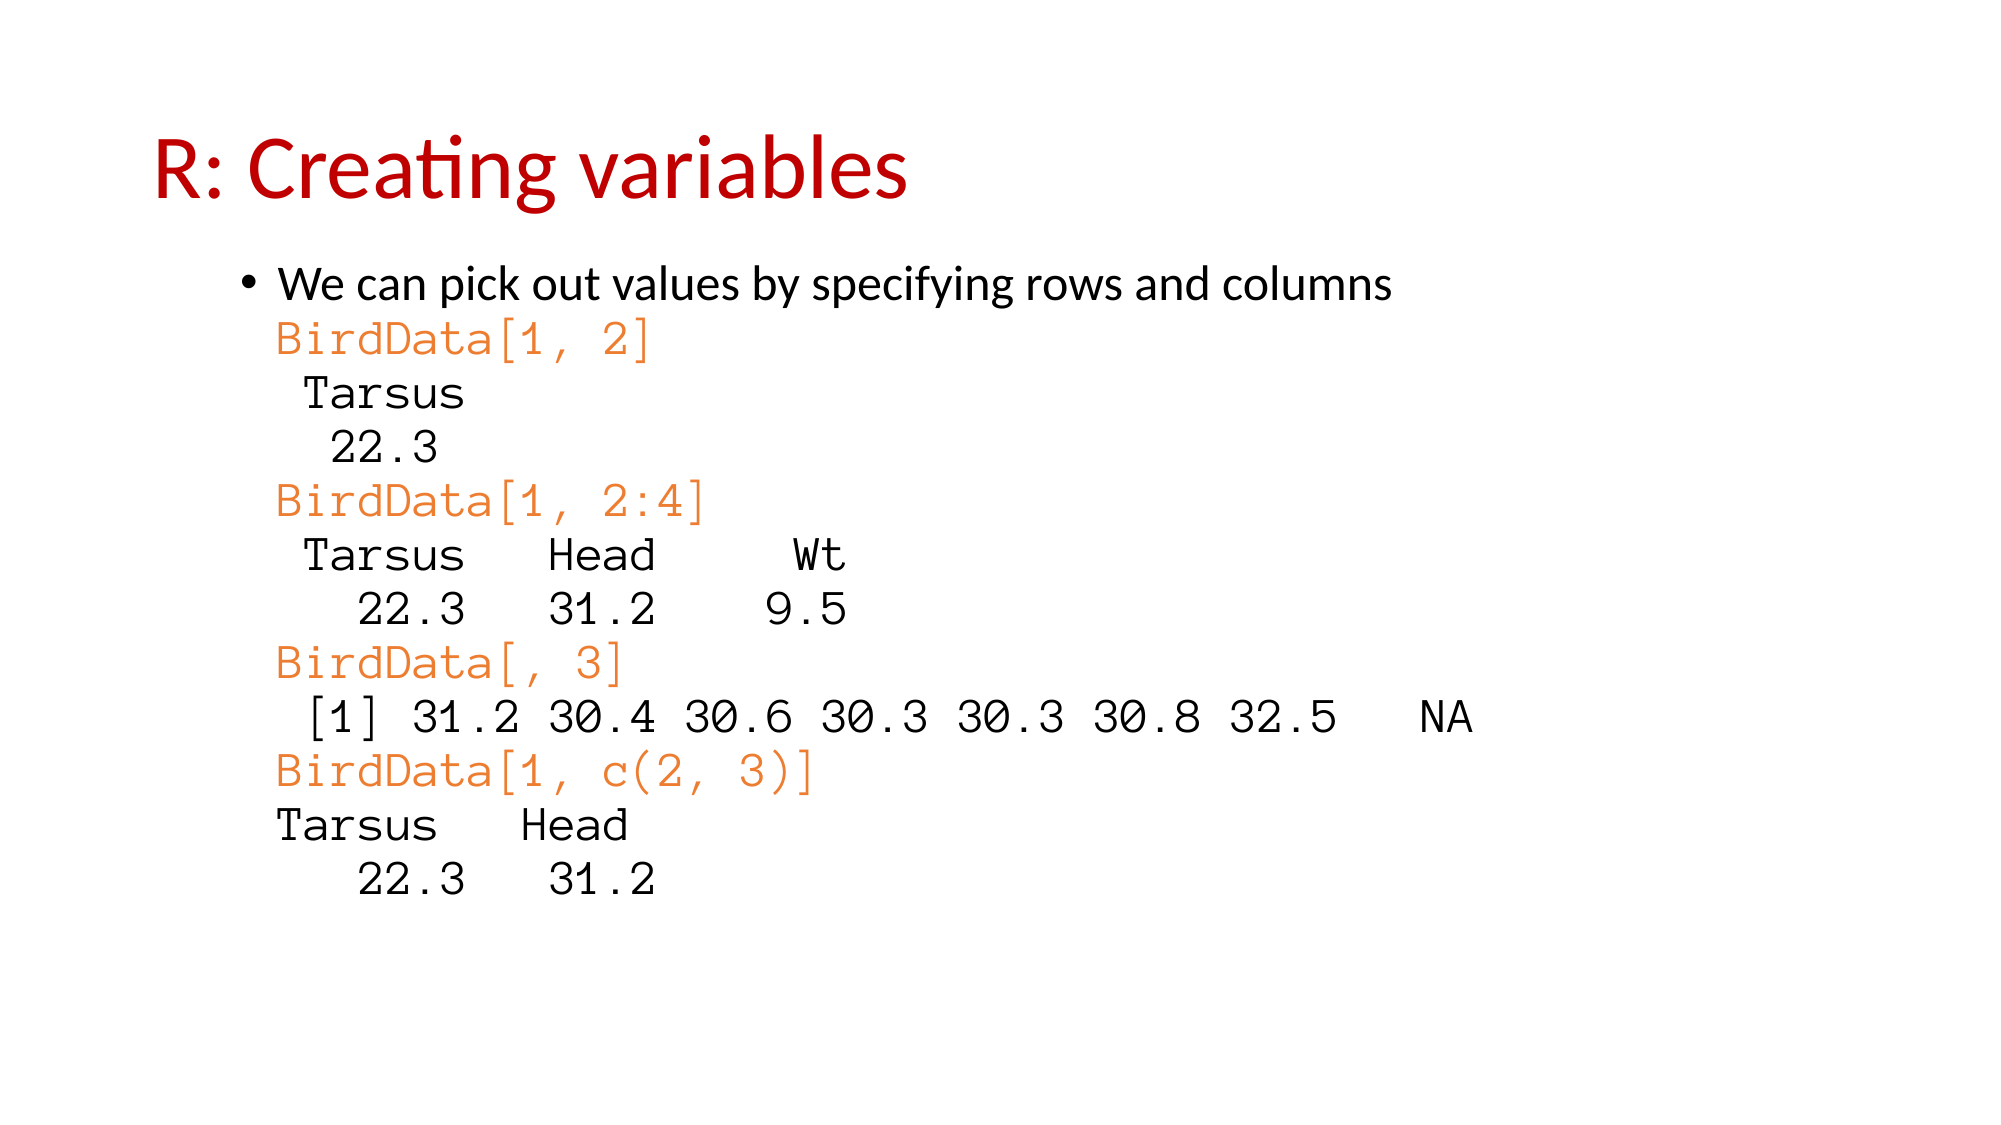

# R: Creating variables
We can pick out values by specifying rows and columns
BirdData[1, 2]
 Tarsus
  22.3
BirdData[1, 2:4]
 Tarsus   Head     Wt
   22.3   31.2    9.5
BirdData[, 3]
 [1] 31.2 30.4 30.6 30.3 30.3 30.8 32.5   NA
BirdData[1, c(2, 3)]
Tarsus   Head
   22.3   31.2